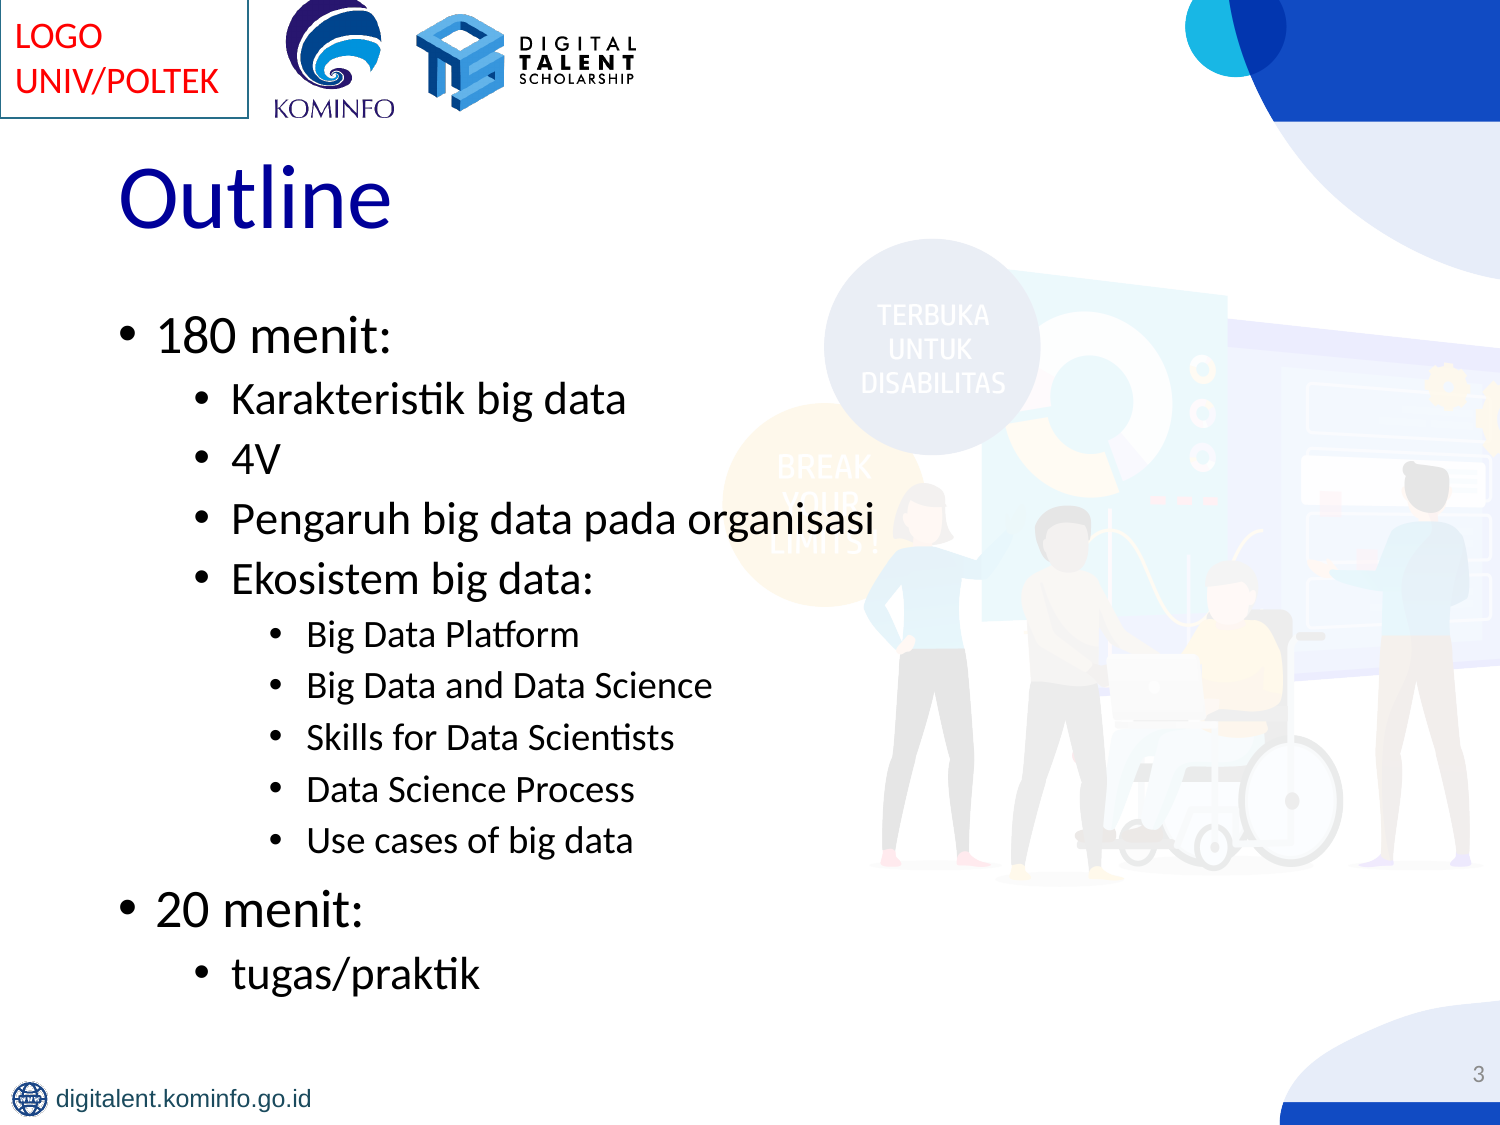

# Outline
180 menit:
Karakteristik big data
4V
Pengaruh big data pada organisasi
Ekosistem big data:
Big Data Platform
Big Data and Data Science
Skills for Data Scientists
Data Science Process
Use cases of big data
20 menit:
tugas/praktik
3